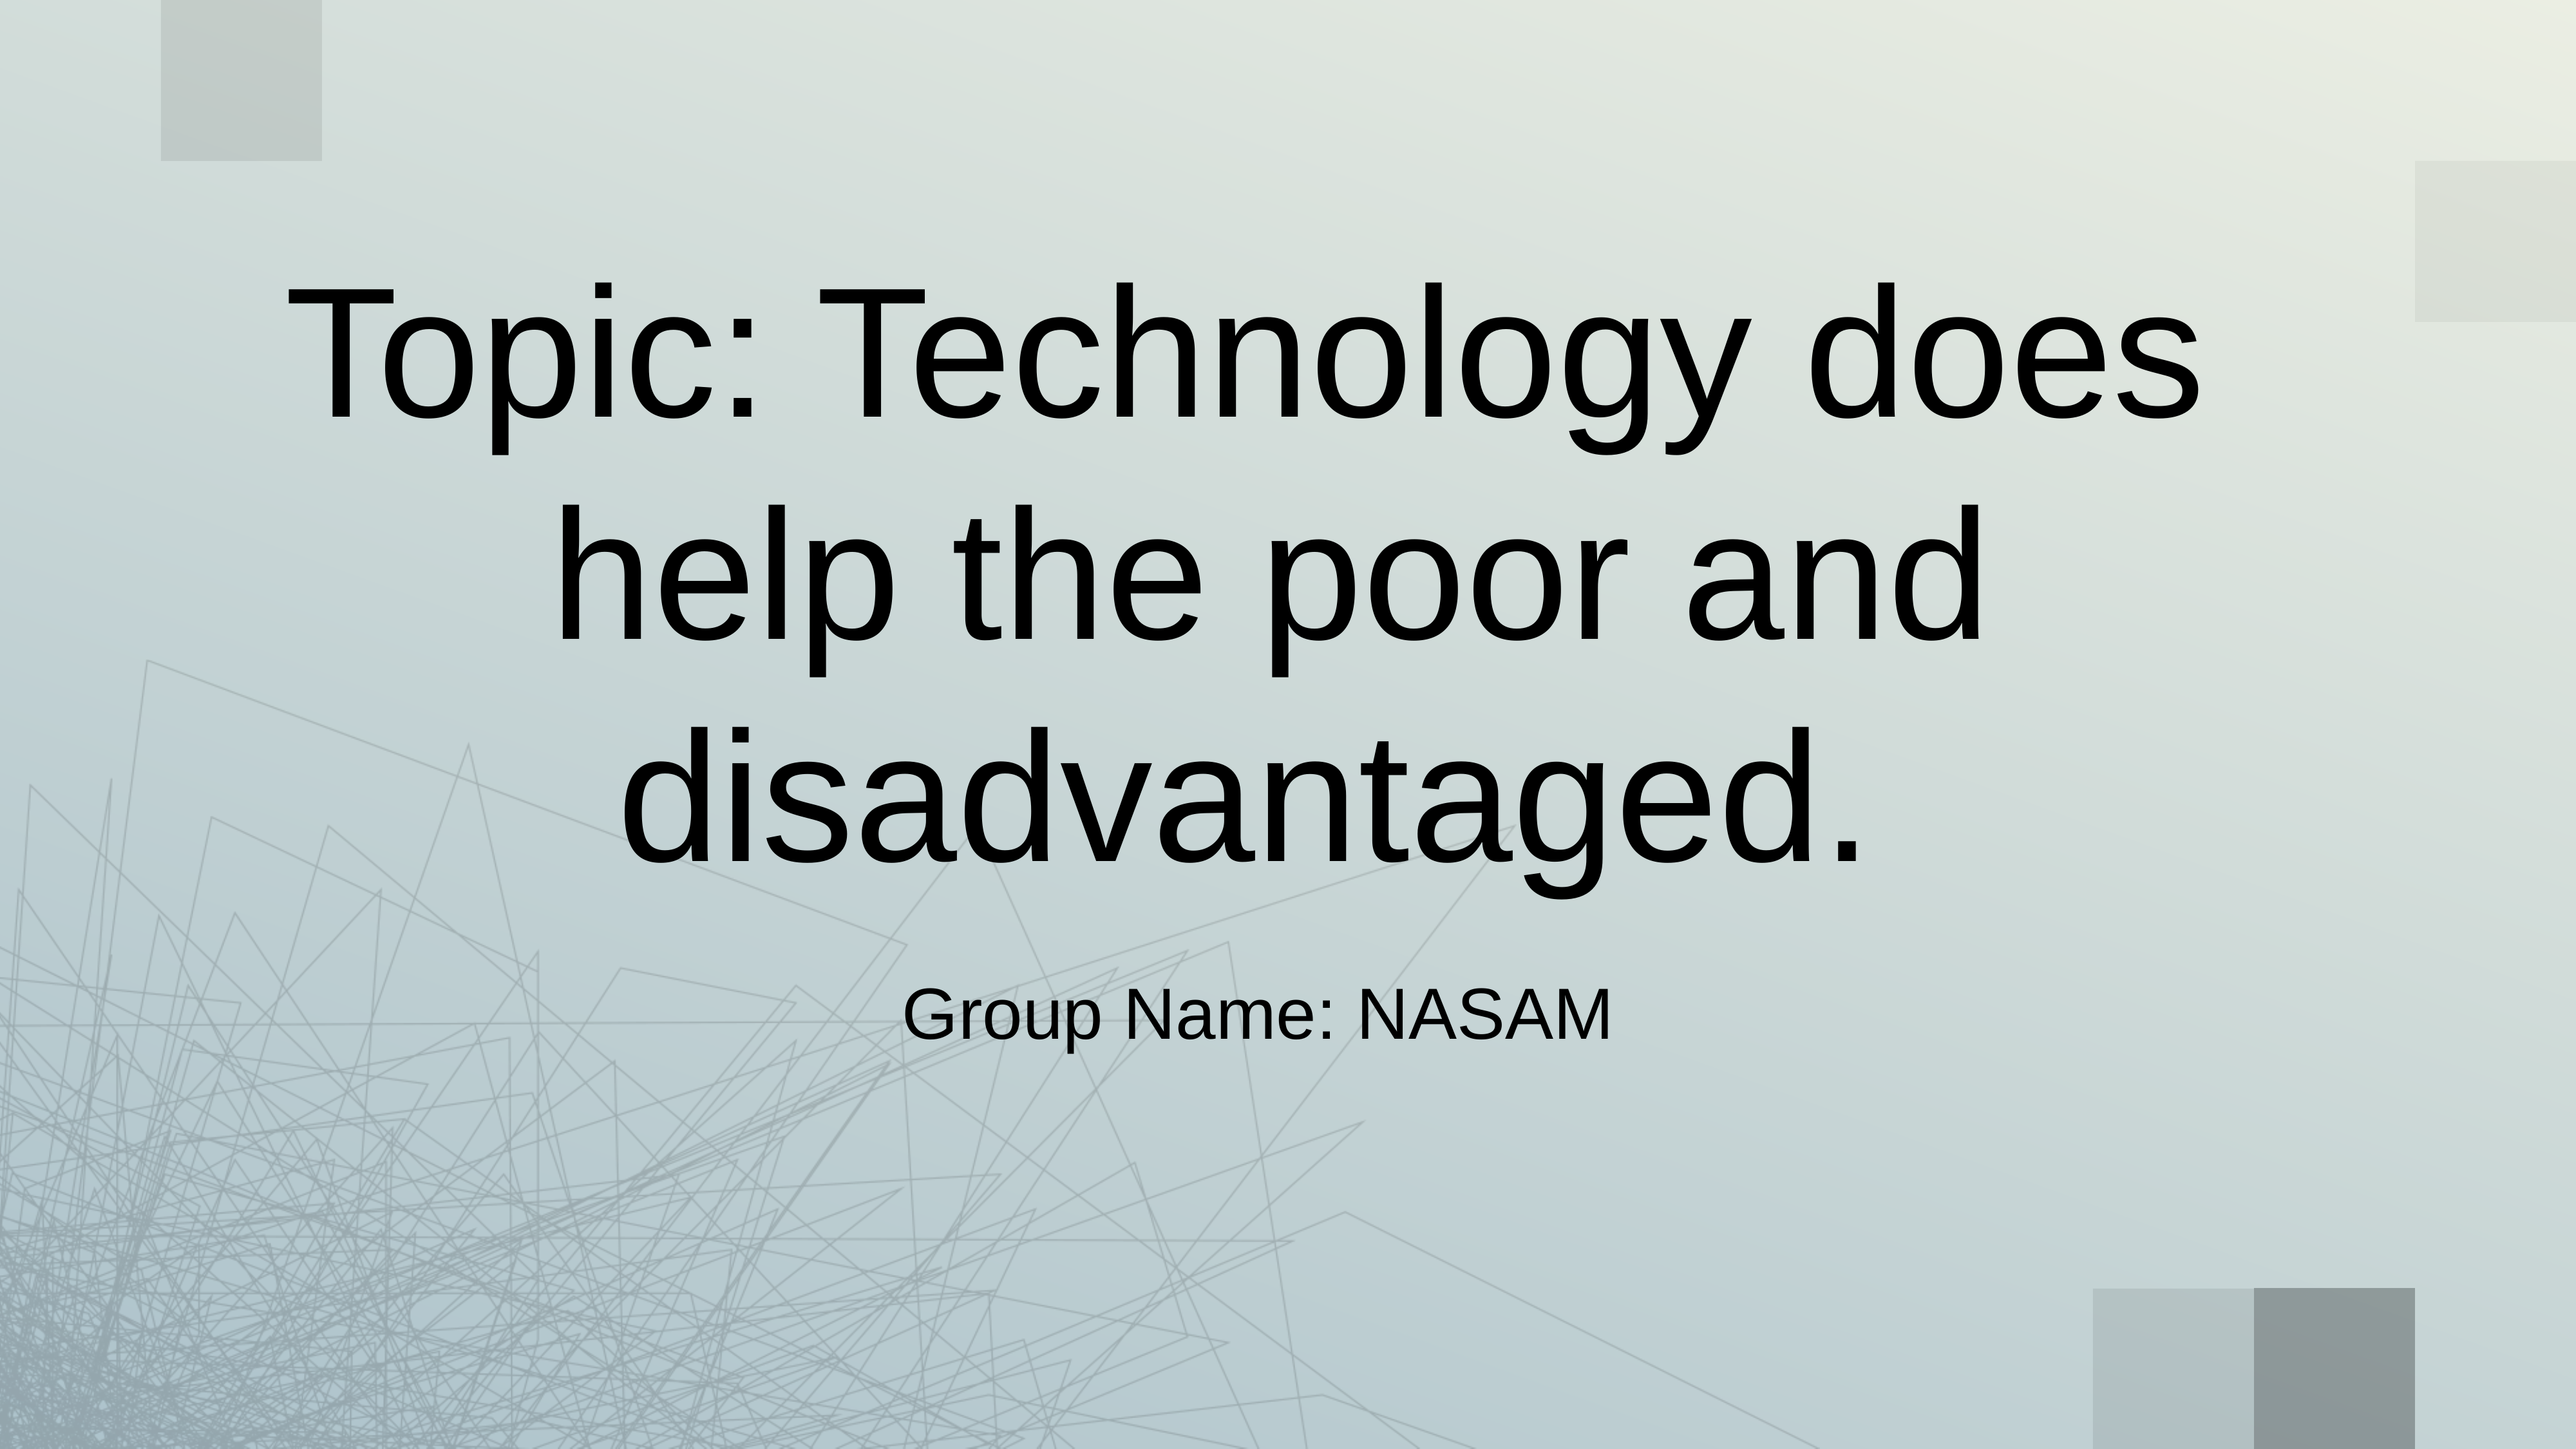

# Topic: Technology does  help the poor and disadvantaged.
Group Name: NASAM

1